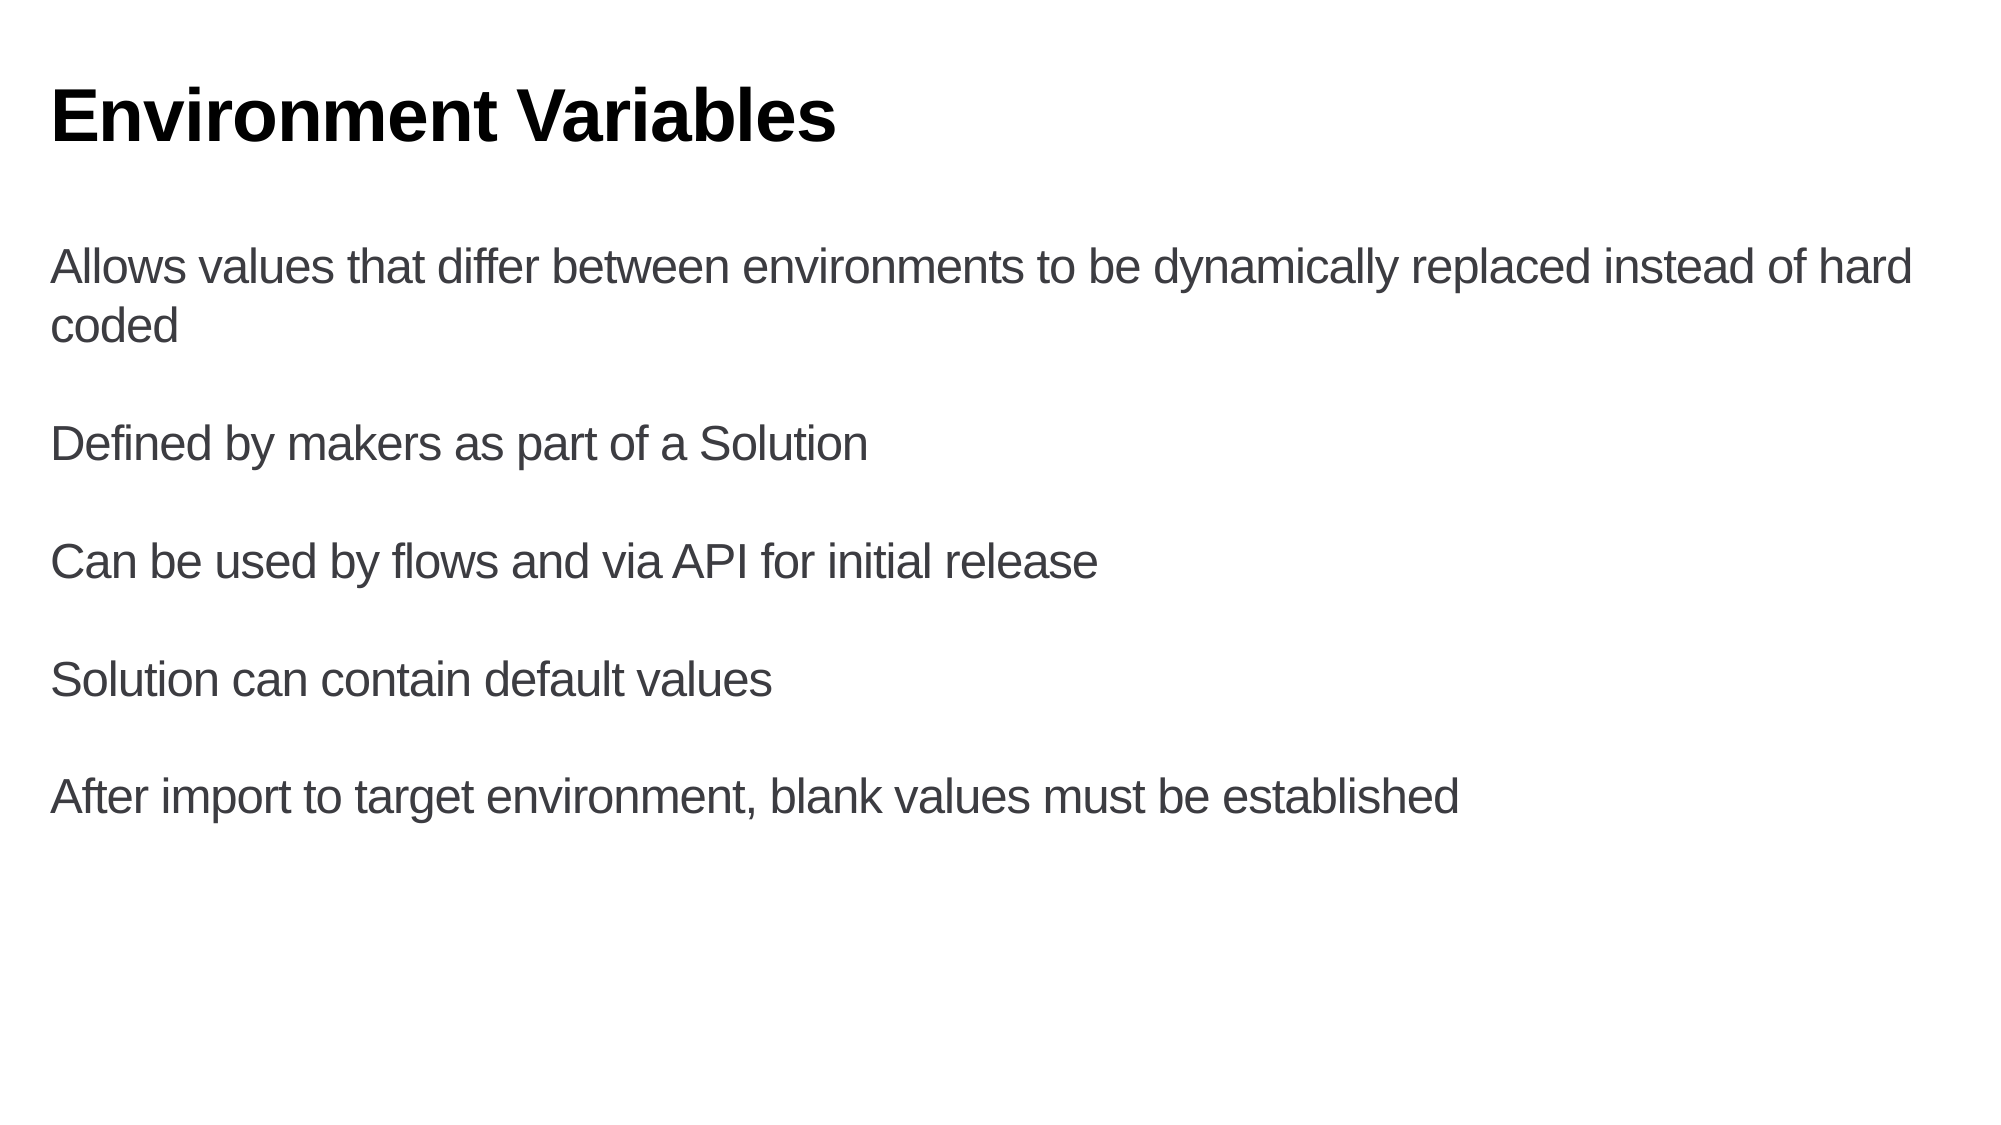

# Environment Variables
Allows values that differ between environments to be dynamically replaced instead of hard coded
Defined by makers as part of a Solution

Can be used by flows and via API for initial release
Solution can contain default values
After import to target environment, blank values must be established